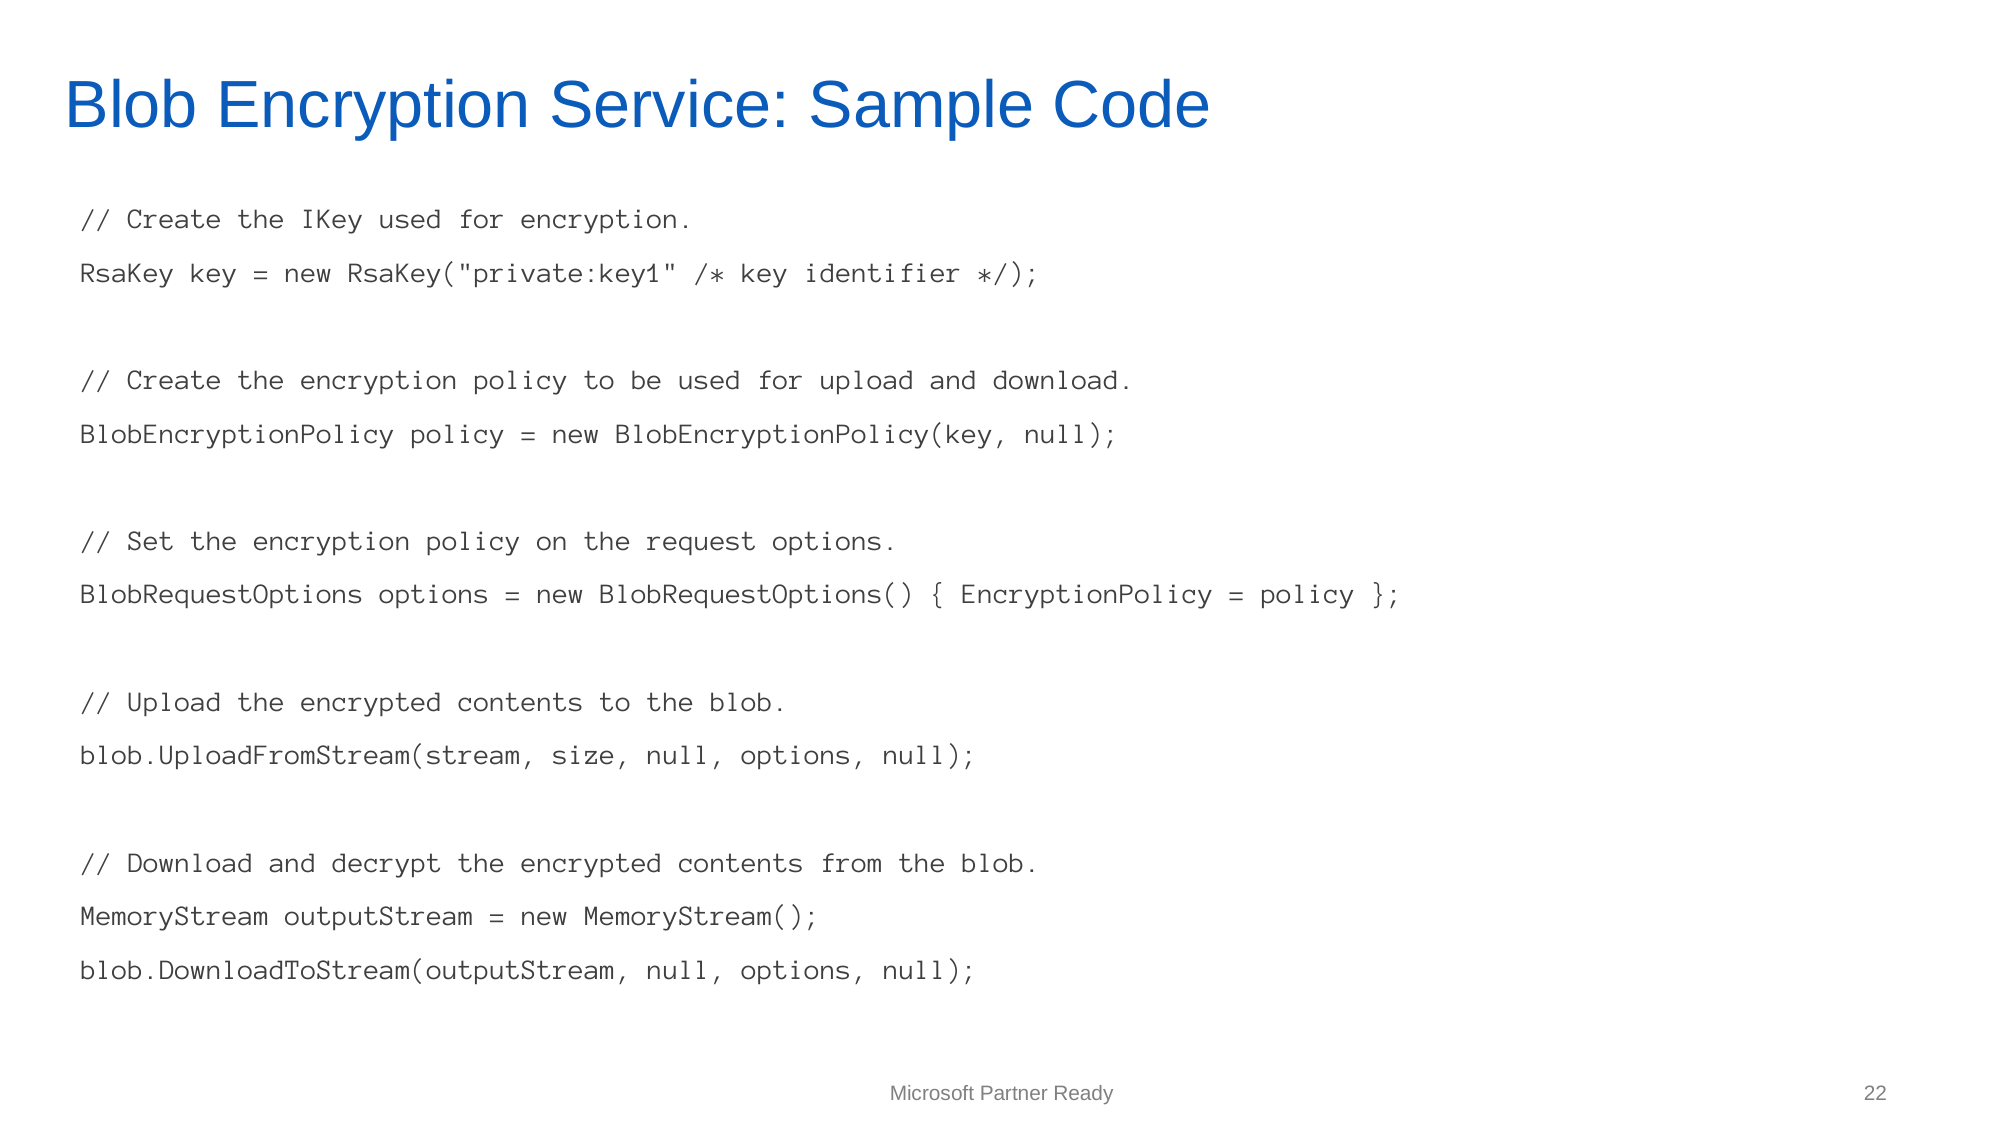

# Blob Encryption Service: Sample Code
// Create the IKey used for encryption.
RsaKey key = new RsaKey("private:key1" /* key identifier */);

// Create the encryption policy to be used for upload and download.
BlobEncryptionPolicy policy = new BlobEncryptionPolicy(key, null);

// Set the encryption policy on the request options.
BlobRequestOptions options = new BlobRequestOptions() { EncryptionPolicy = policy };

// Upload the encrypted contents to the blob.
blob.UploadFromStream(stream, size, null, options, null);

// Download and decrypt the encrypted contents from the blob.
MemoryStream outputStream = new MemoryStream();
blob.DownloadToStream(outputStream, null, options, null);

22